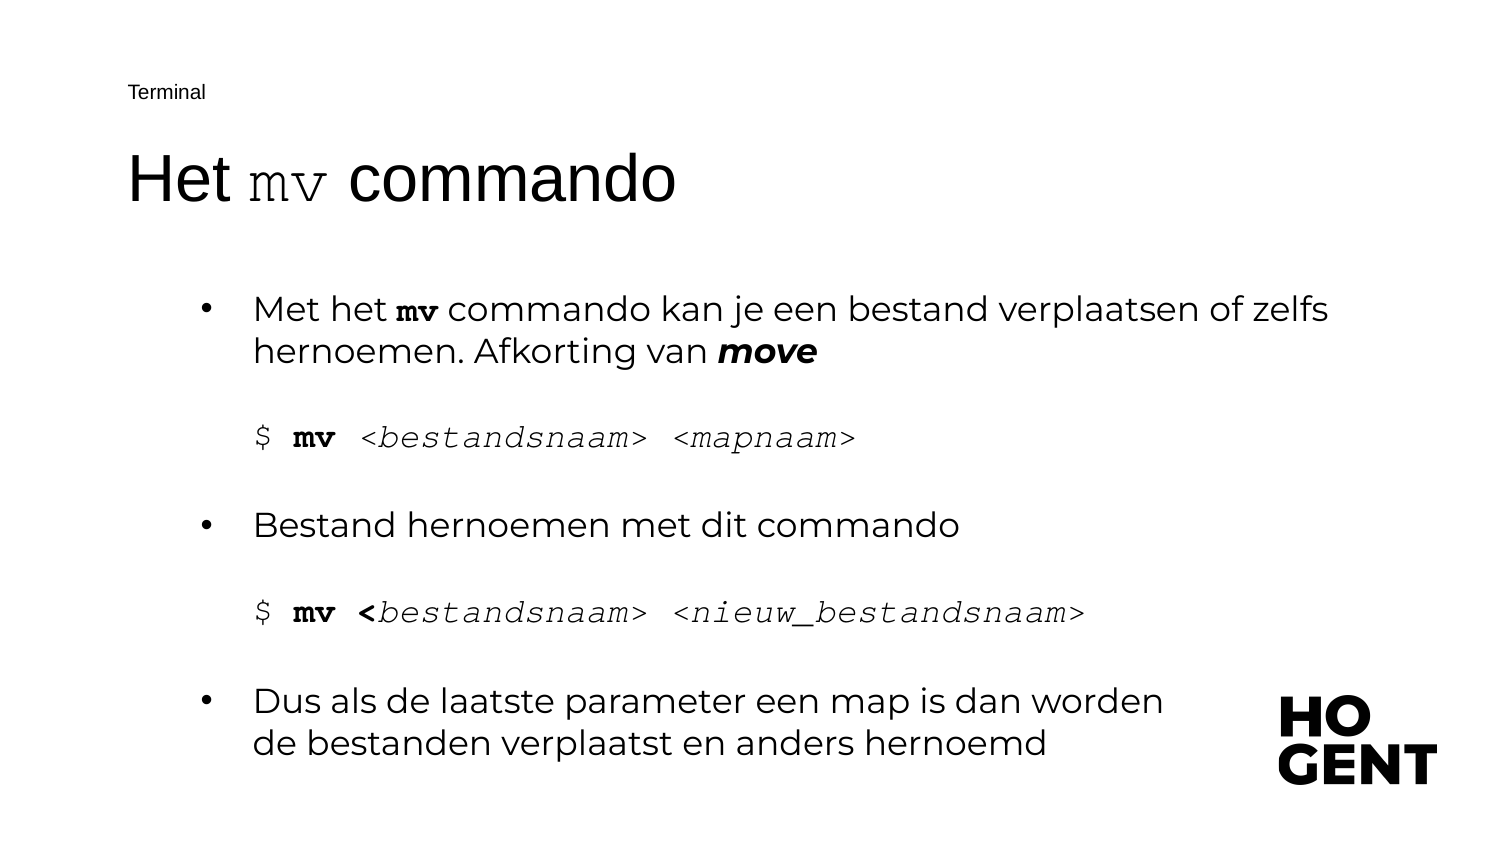

Terminal
# Het mv commando
Met het mv commando kan je een bestand verplaatsen of zelfs hernoemen. Afkorting van move
$ mv <bestandsnaam> <mapnaam>
Bestand hernoemen met dit commando
$ mv <bestandsnaam> <nieuw_bestandsnaam>
Dus als de laatste parameter een map is dan worden
de bestanden verplaatst en anders hernoemd